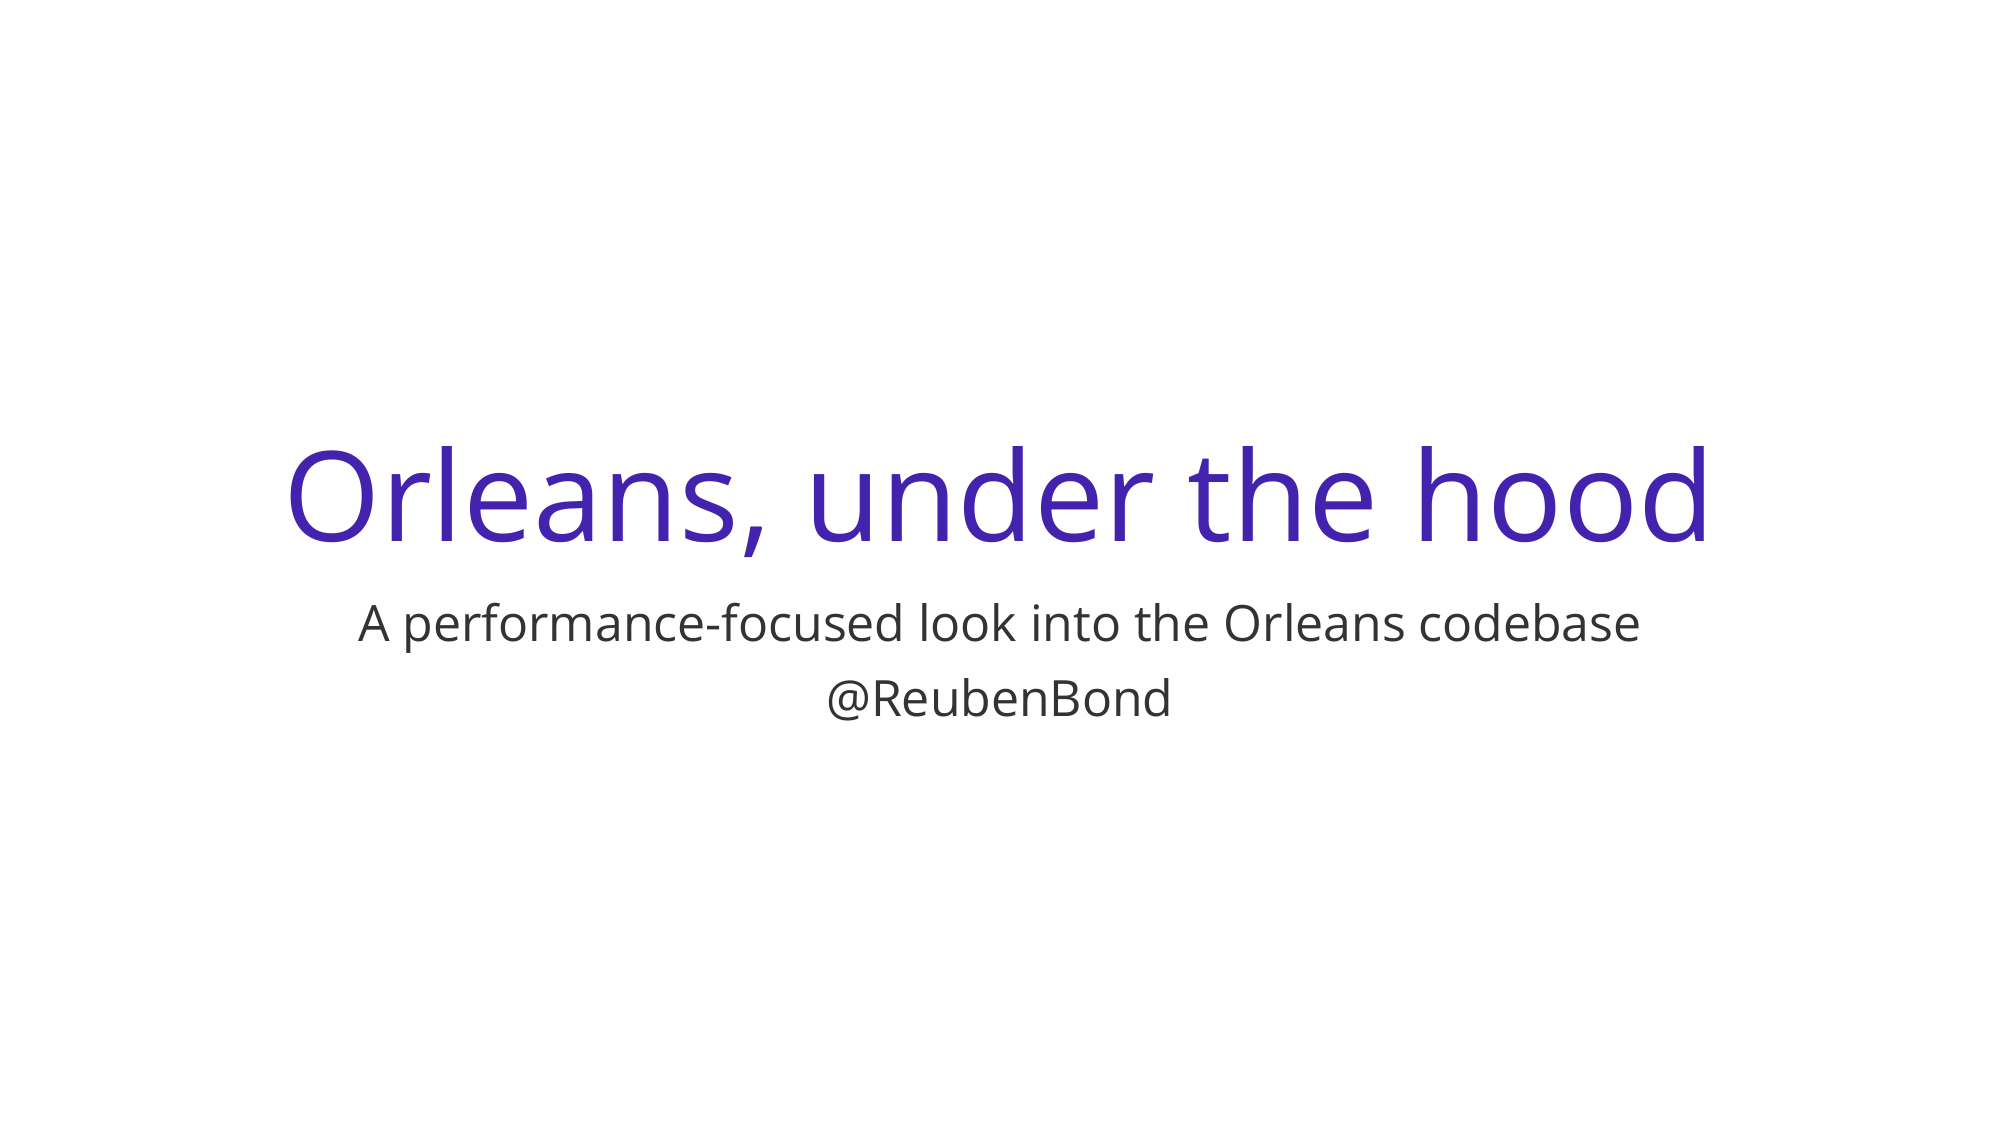

# Orleans, under the hood
A performance-focused look into the Orleans codebase
@ReubenBond